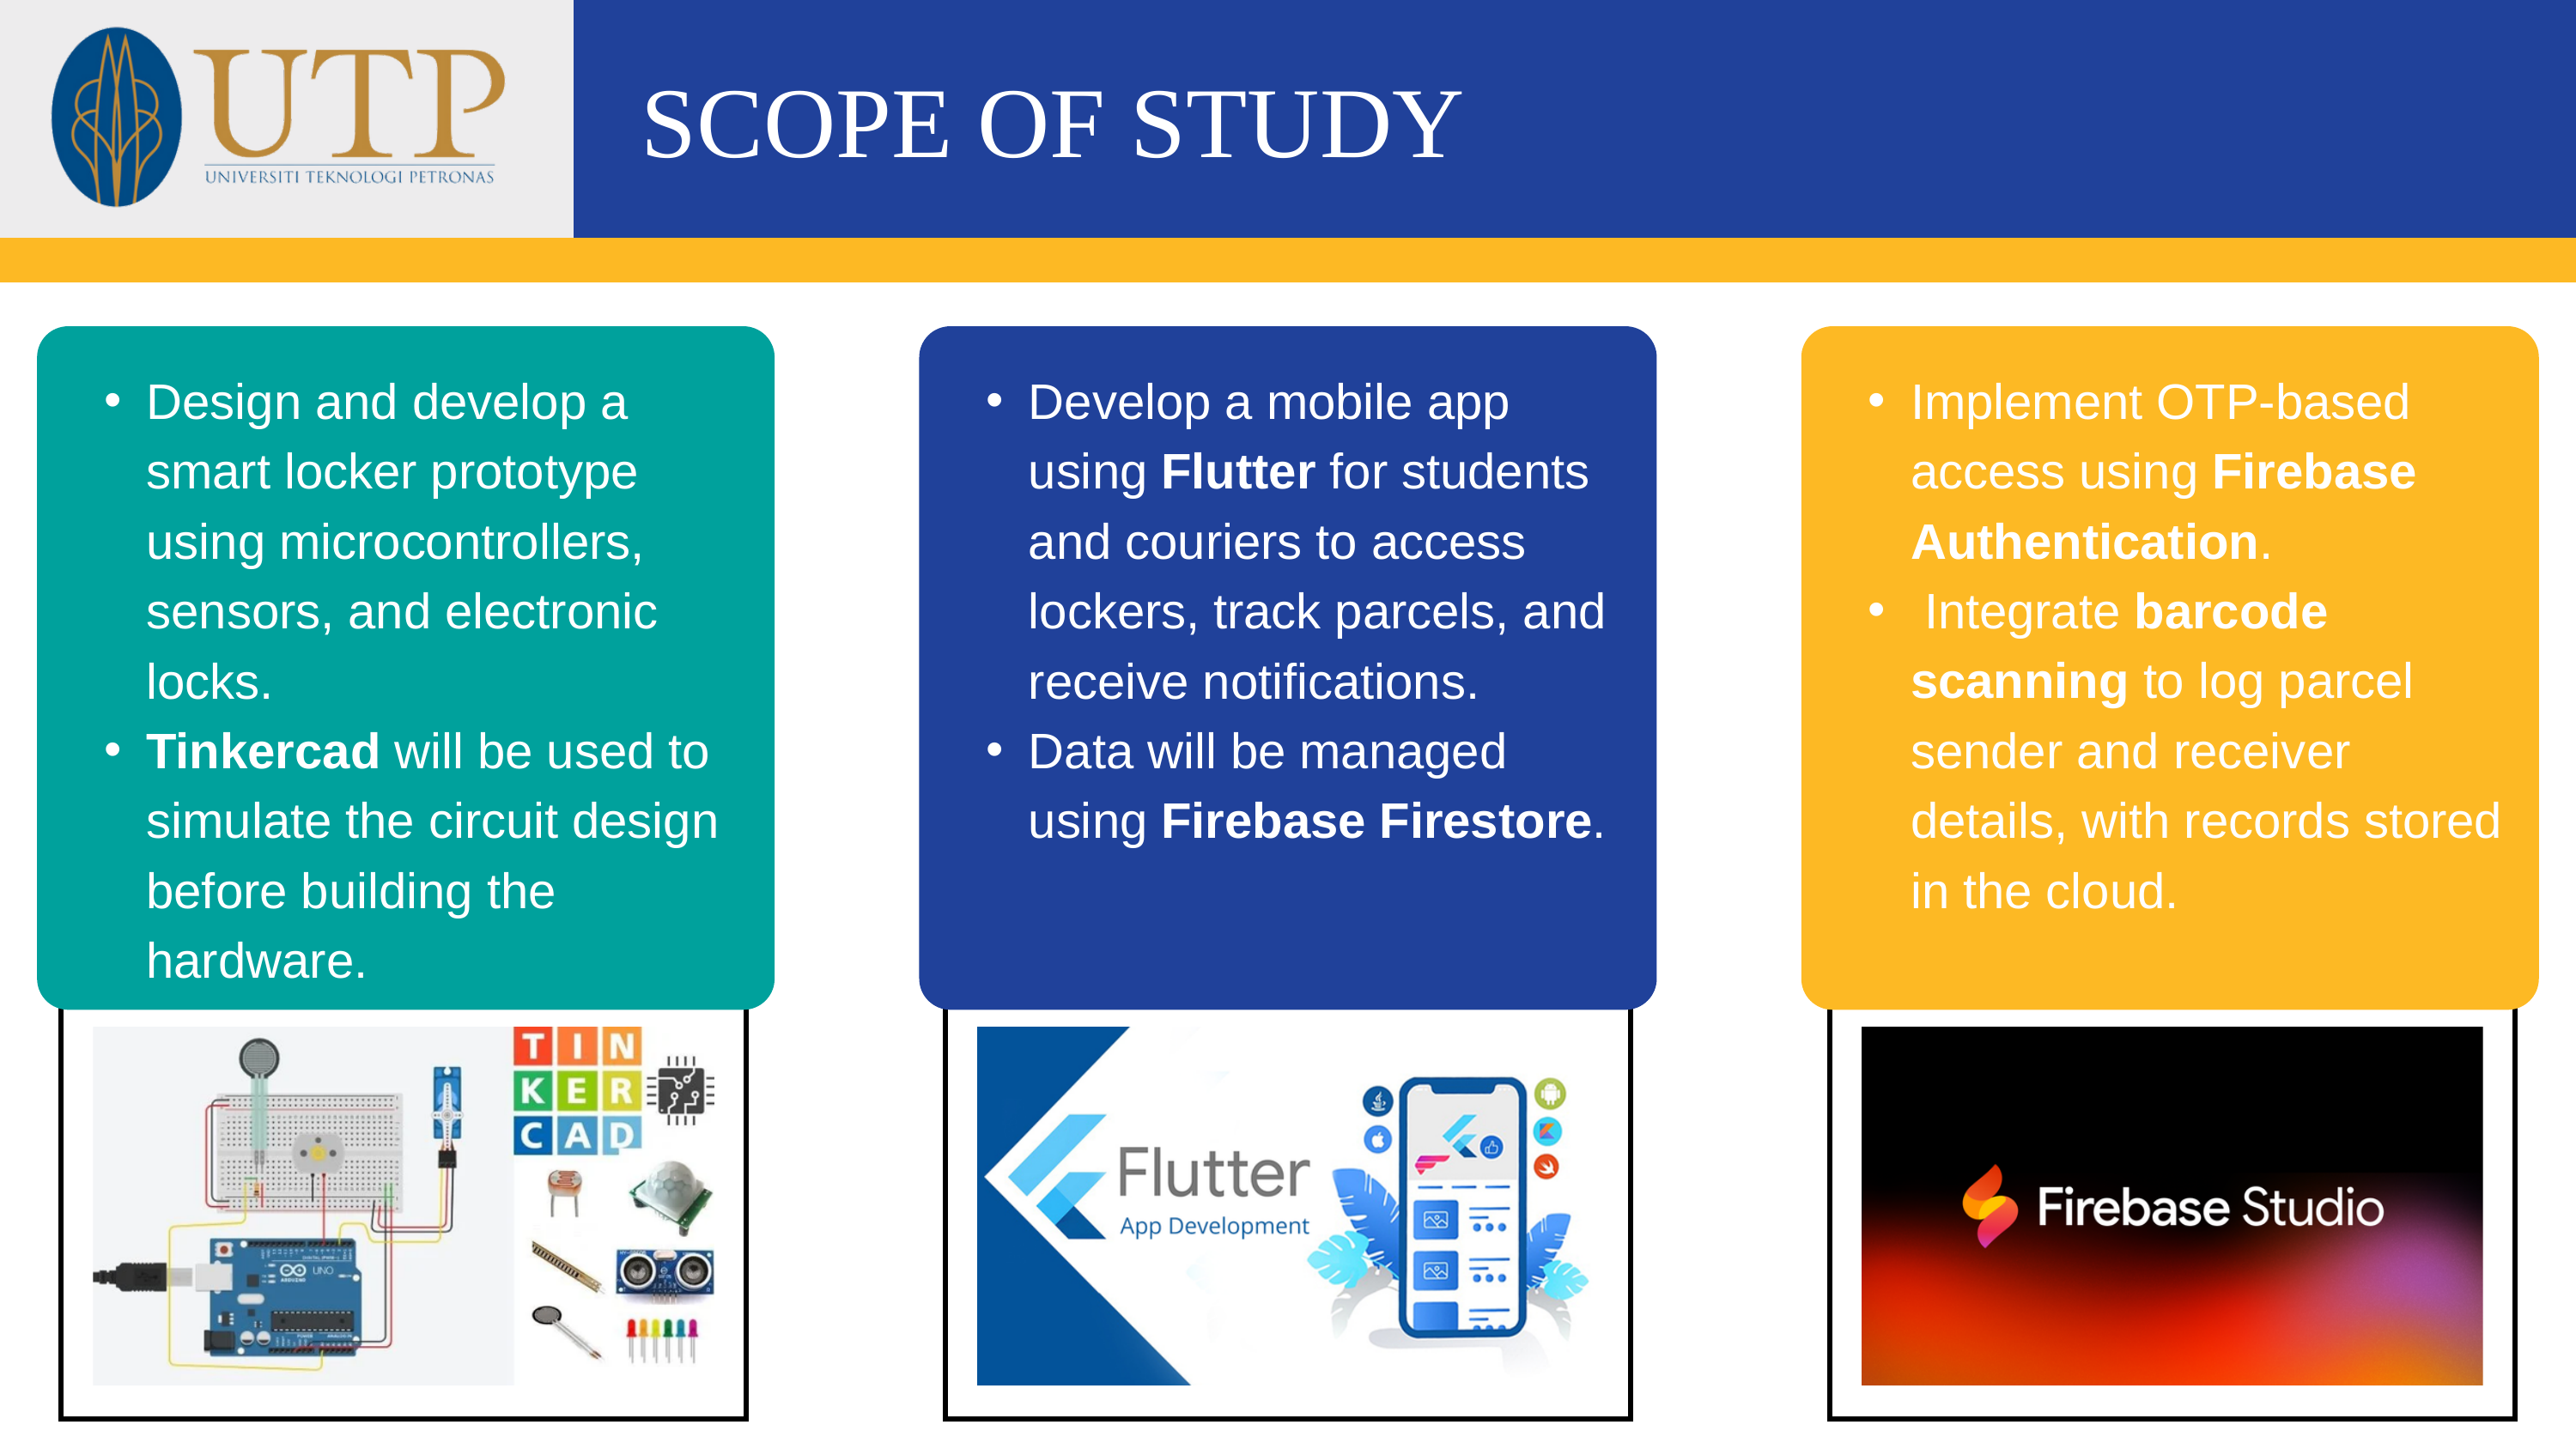

SCOPE OF STUDY

Design and develop a smart locker prototype using microcontrollers, sensors, and electronic locks.
Tinkercad will be used to simulate the circuit design before building the hardware.
Develop a mobile app using Flutter for students and couriers to access lockers, track parcels, and receive notifications.
Data will be managed using Firebase Firestore.
Implement OTP-based access using Firebase Authentication.
 Integrate barcode scanning to log parcel sender and receiver details, with records stored in the cloud.